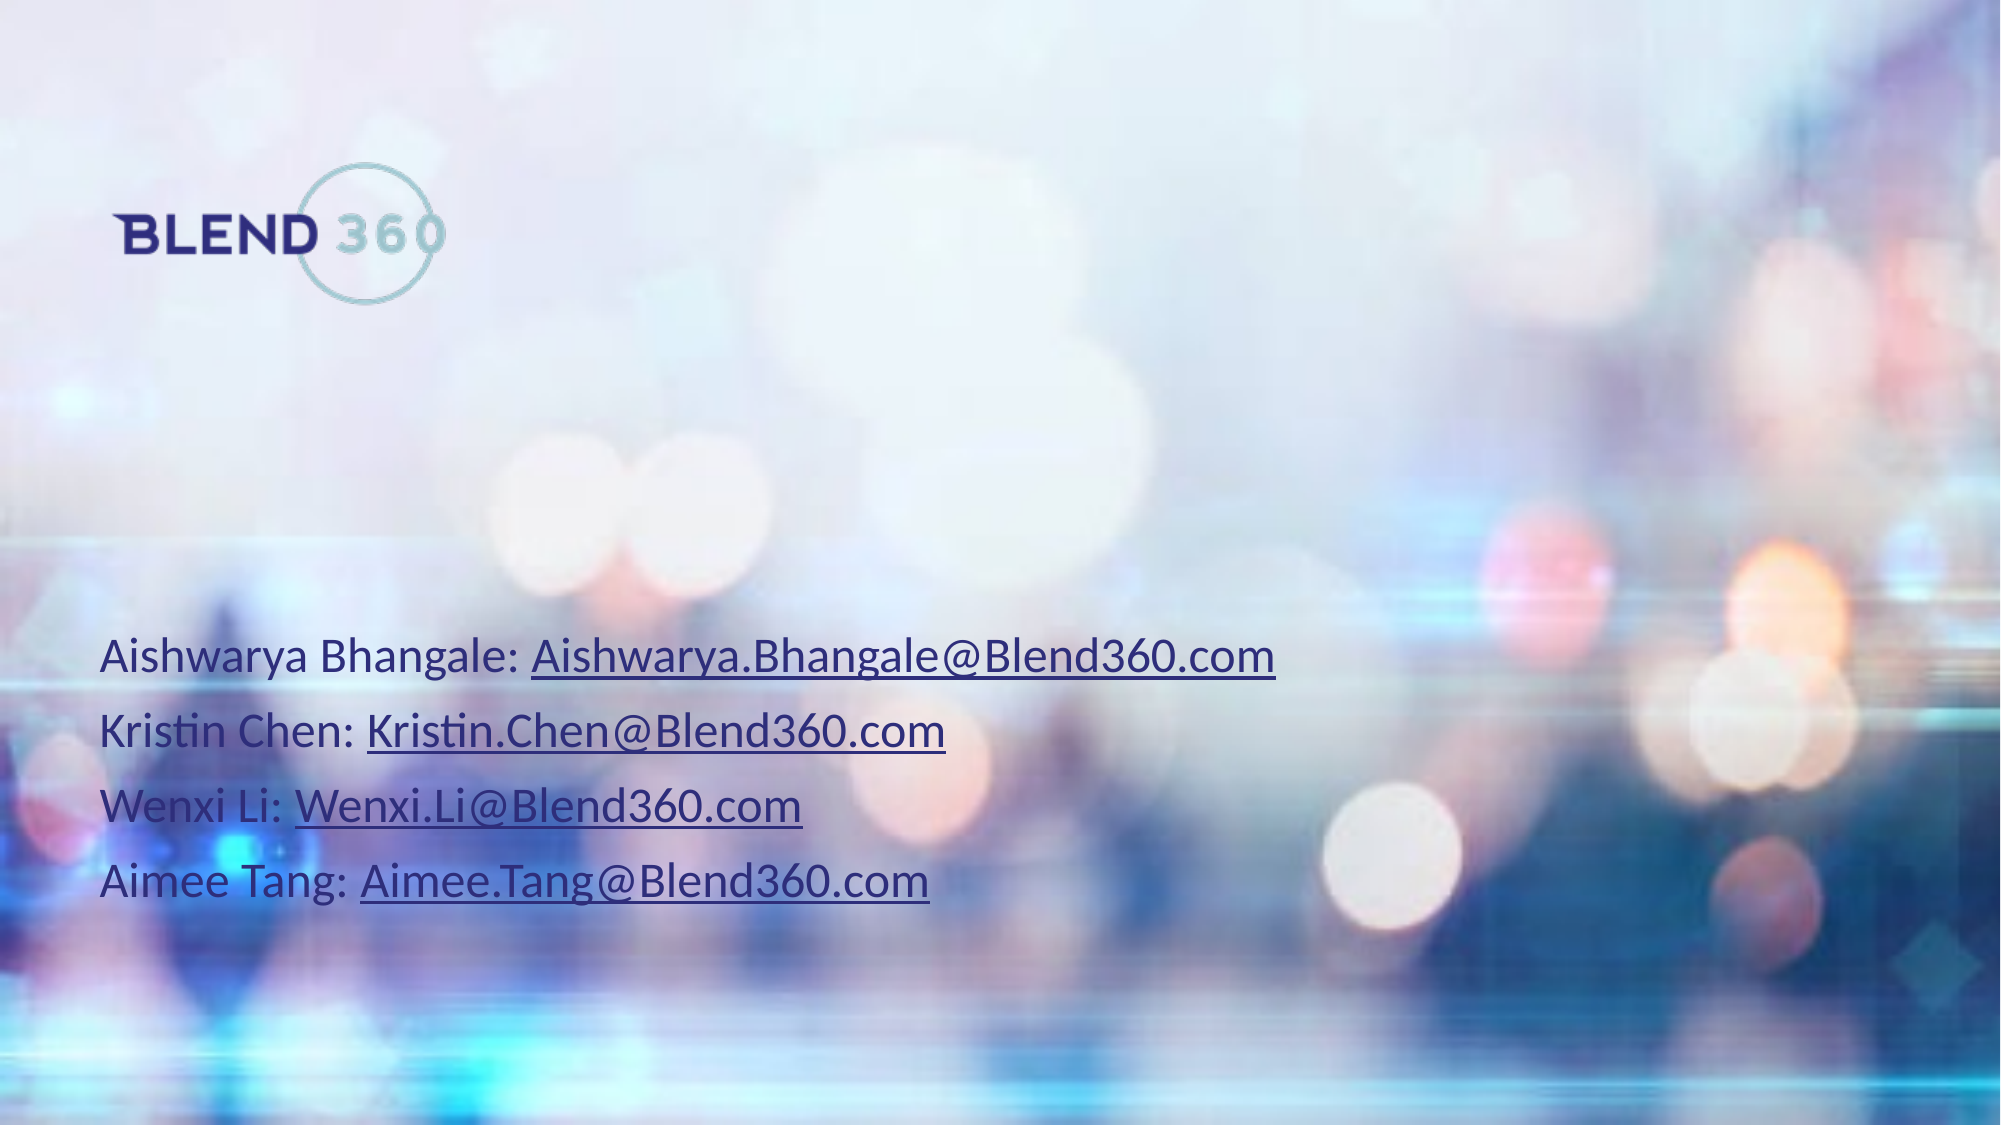

Aishwarya Bhangale: Aishwarya.Bhangale@Blend360.com
Kristin Chen: Kristin.Chen@Blend360.com
Wenxi Li: Wenxi.Li@Blend360.com
Aimee Tang: Aimee.Tang@Blend360.com